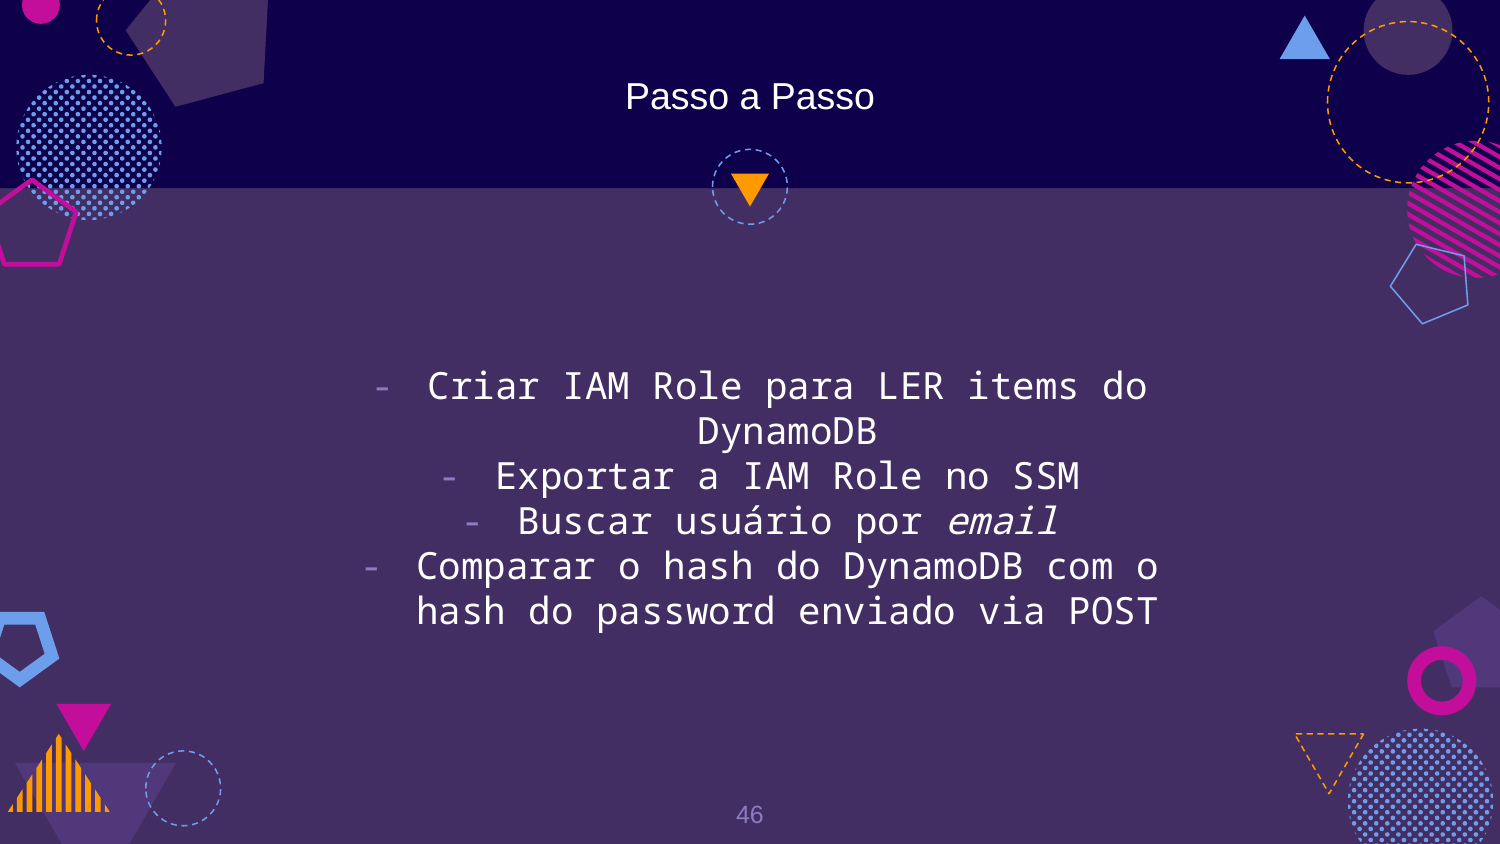

# Passo a Passo
Criar IAM Role para LER items do DynamoDB
Exportar a IAM Role no SSM
Buscar usuário por email
Comparar o hash do DynamoDB com o hash do password enviado via POST
46